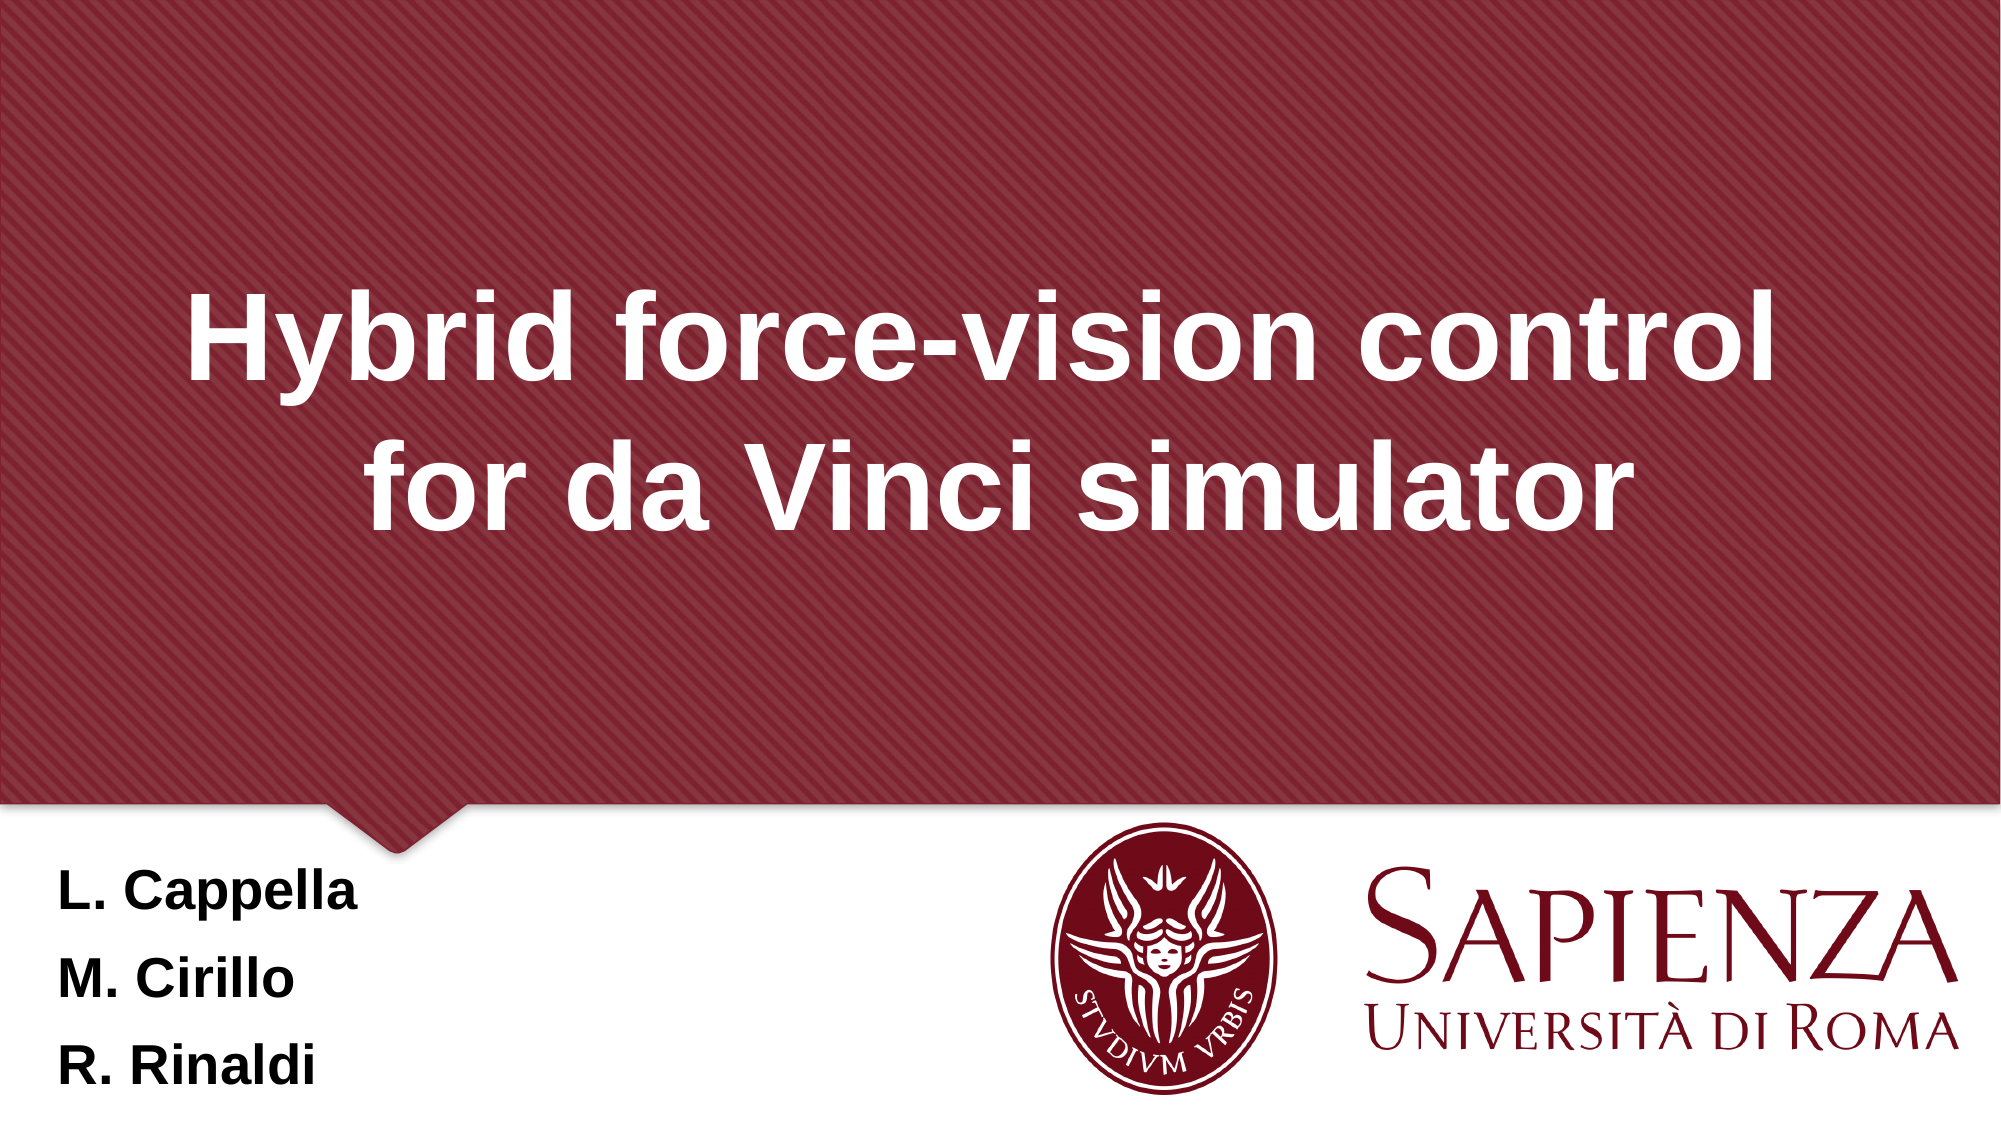

Hybrid force-vision control
for da Vinci simulator
L. Cappella
M. Cirillo
R. Rinaldi